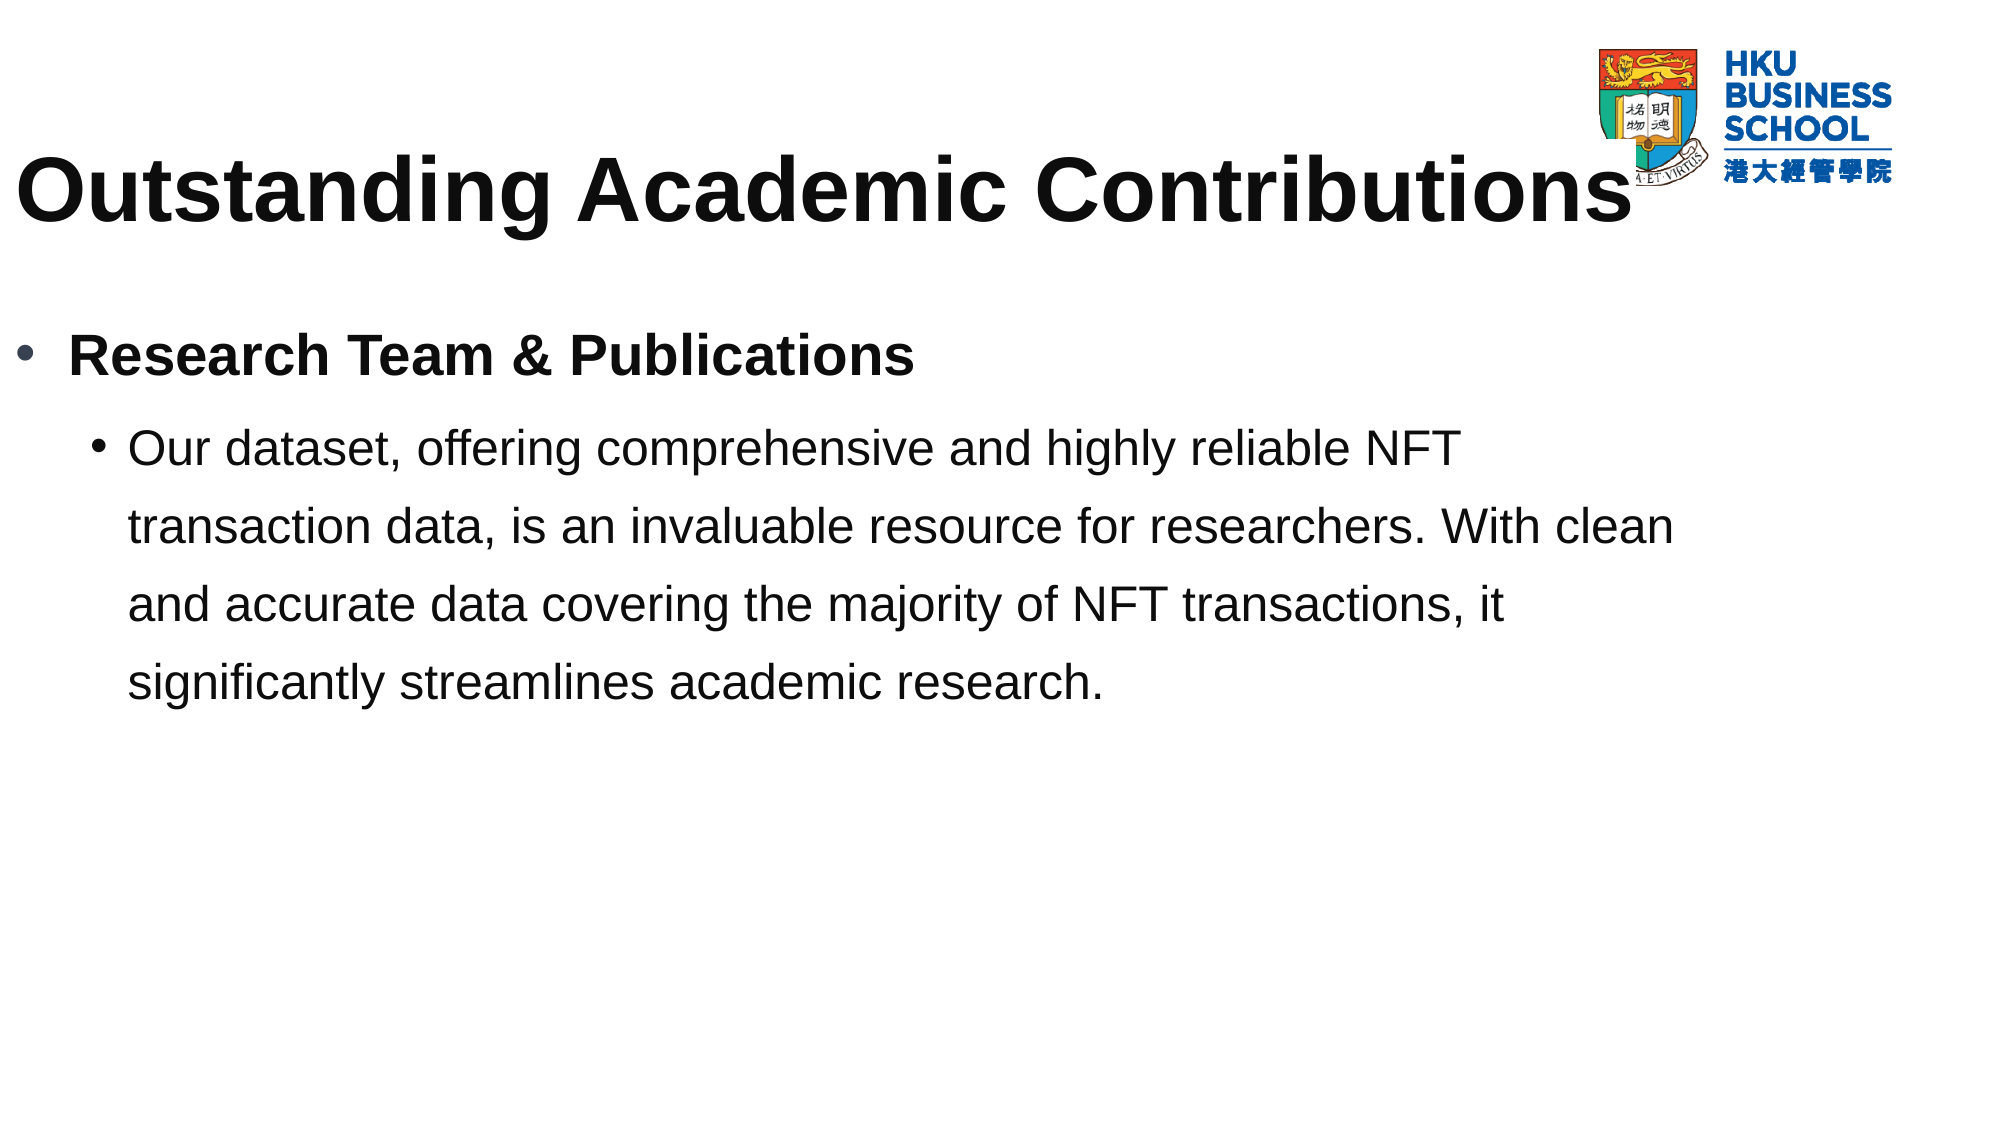

Outstanding Academic Contributions
 Research Team & Publications
Our dataset, offering comprehensive and highly reliable NFT transaction data, is an invaluable resource for researchers. With clean and accurate data covering the majority of NFT transactions, it significantly streamlines academic research.